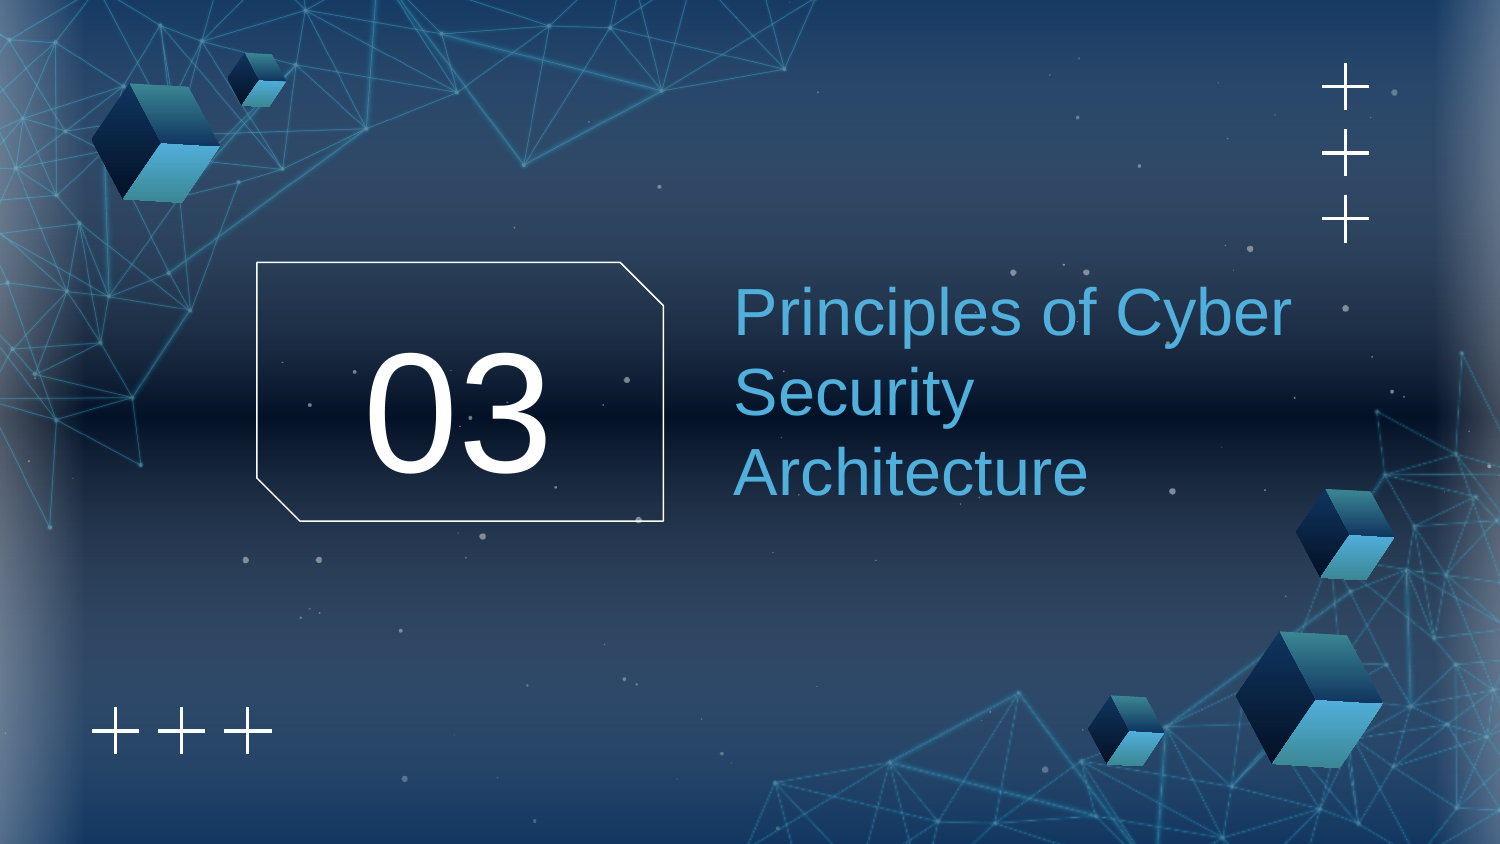

# Principles of Cyber Security Architecture

03